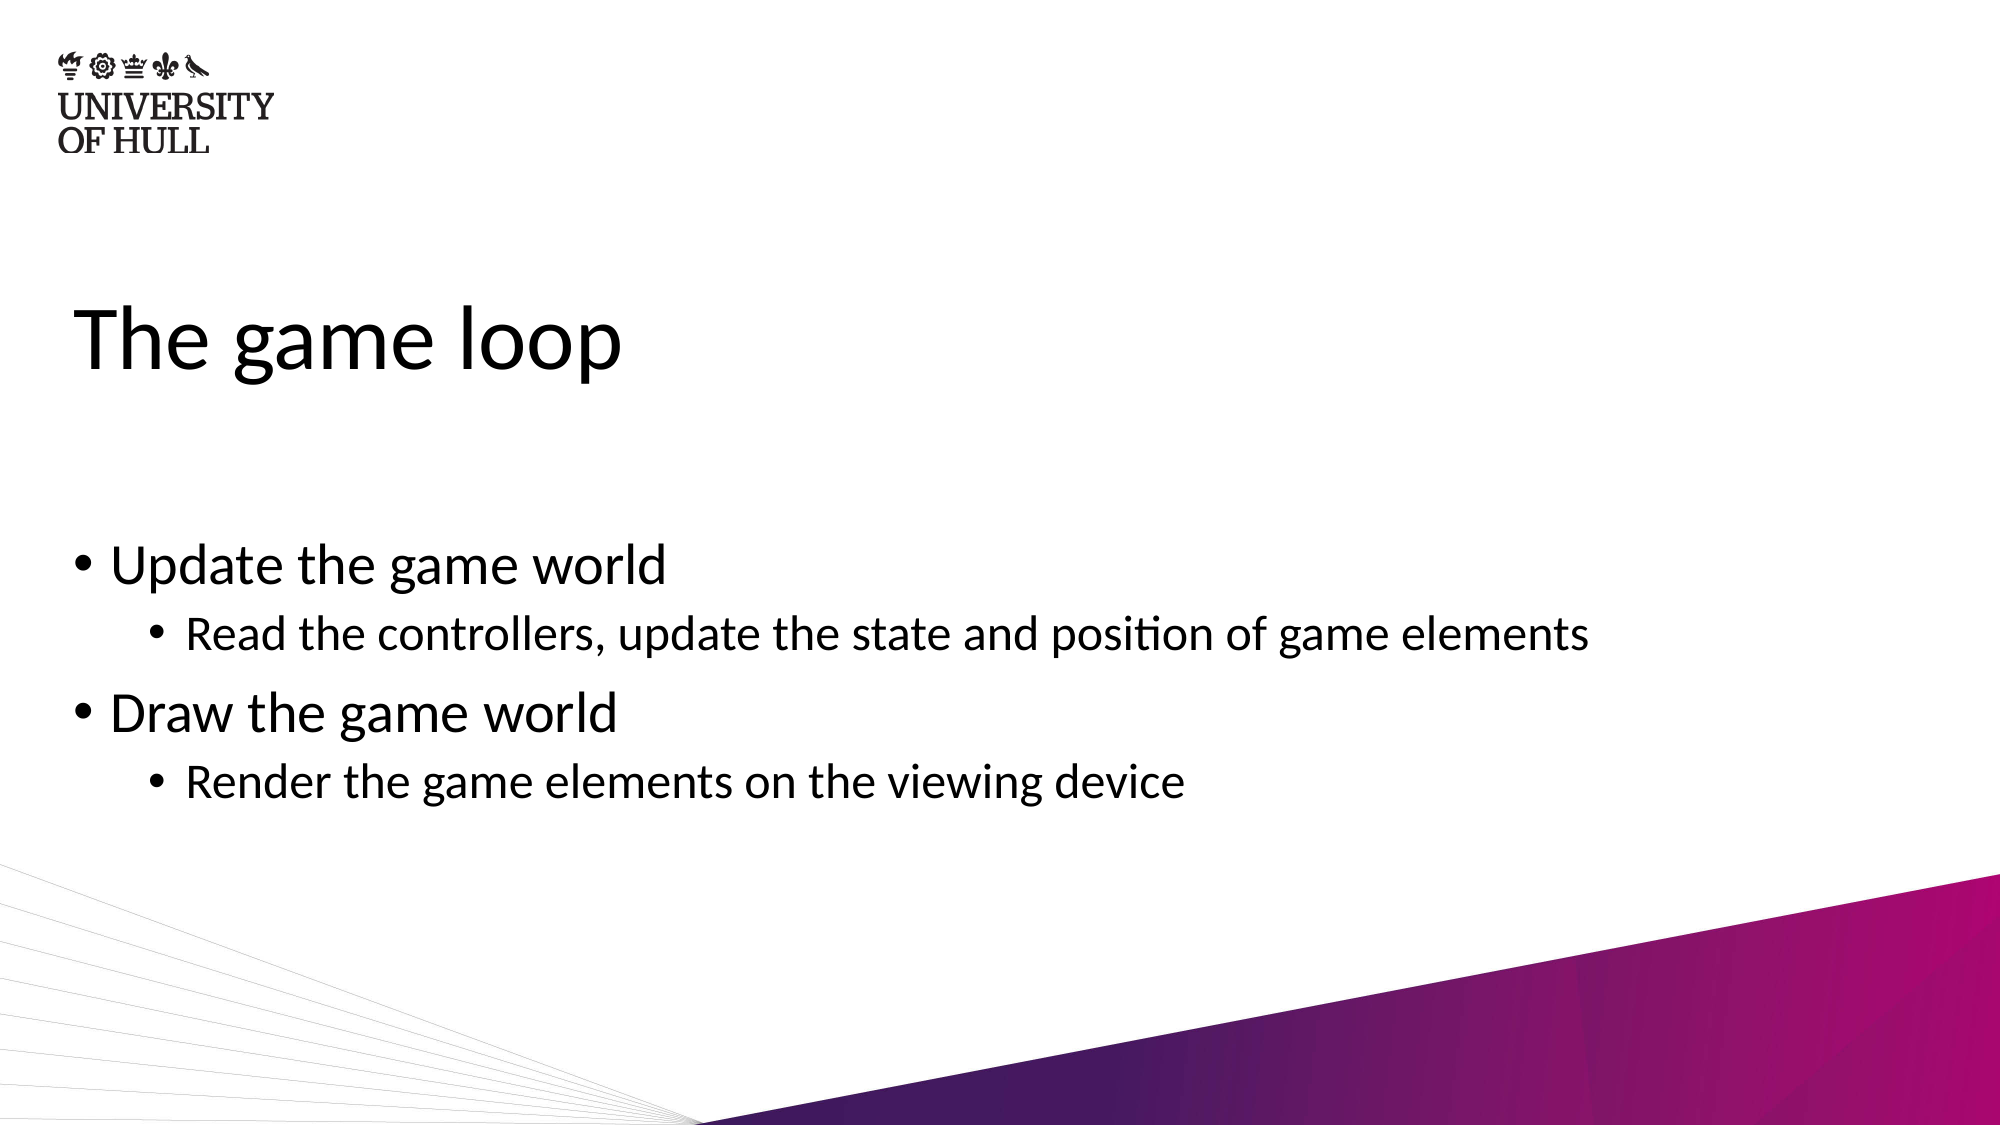

# The game loop
Update the game world
Read the controllers, update the state and position of game elements
Draw the game world
Render the game elements on the viewing device